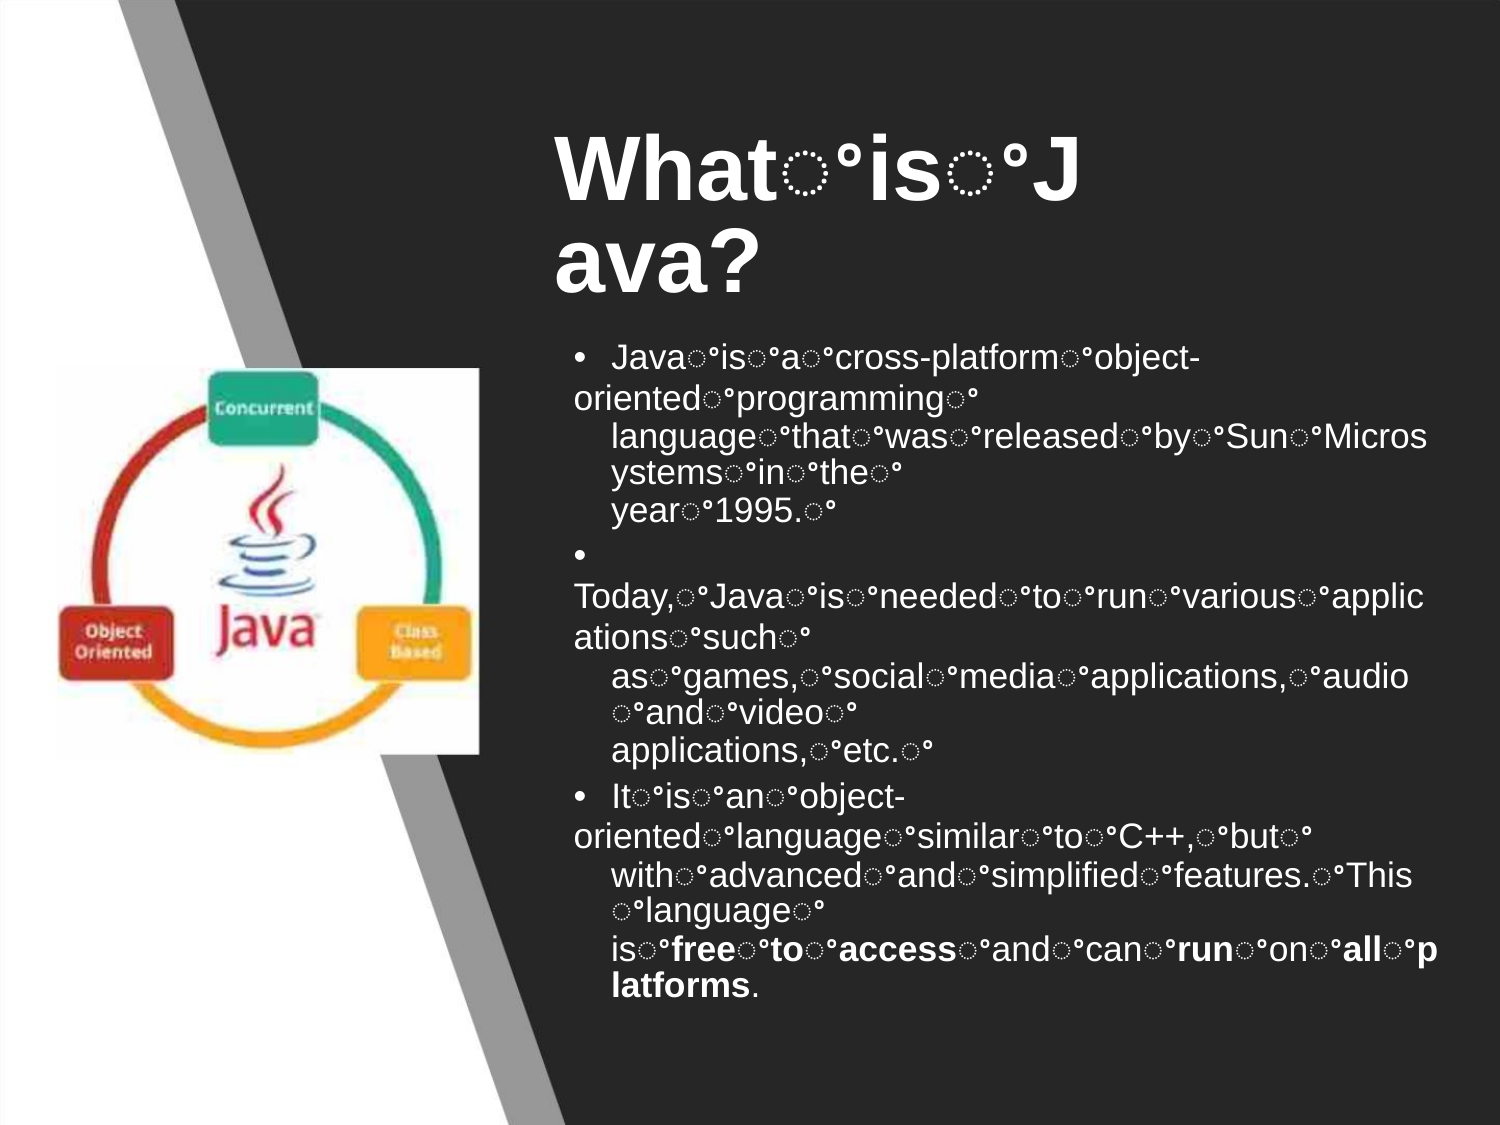

WhatꢀisꢀJava?
• Javaꢀisꢀaꢀcross-platformꢀobject-orientedꢀprogrammingꢀ
languageꢀthatꢀwasꢀreleasedꢀbyꢀSunꢀMicrosystemsꢀinꢀtheꢀ
yearꢀ1995.ꢀ
• Today,ꢀJavaꢀisꢀneededꢀtoꢀrunꢀvariousꢀapplicationsꢀsuchꢀ
asꢀgames,ꢀsocialꢀmediaꢀapplications,ꢀaudioꢀandꢀvideoꢀ
applications,ꢀetc.ꢀ
• Itꢀisꢀanꢀobject-orientedꢀlanguageꢀsimilarꢀtoꢀC++,ꢀbutꢀ
withꢀadvancedꢀandꢀsimplifiedꢀfeatures.ꢀThisꢀlanguageꢀ
isꢀfreeꢀtoꢀaccessꢀandꢀcanꢀrunꢀonꢀallꢀplatforms.